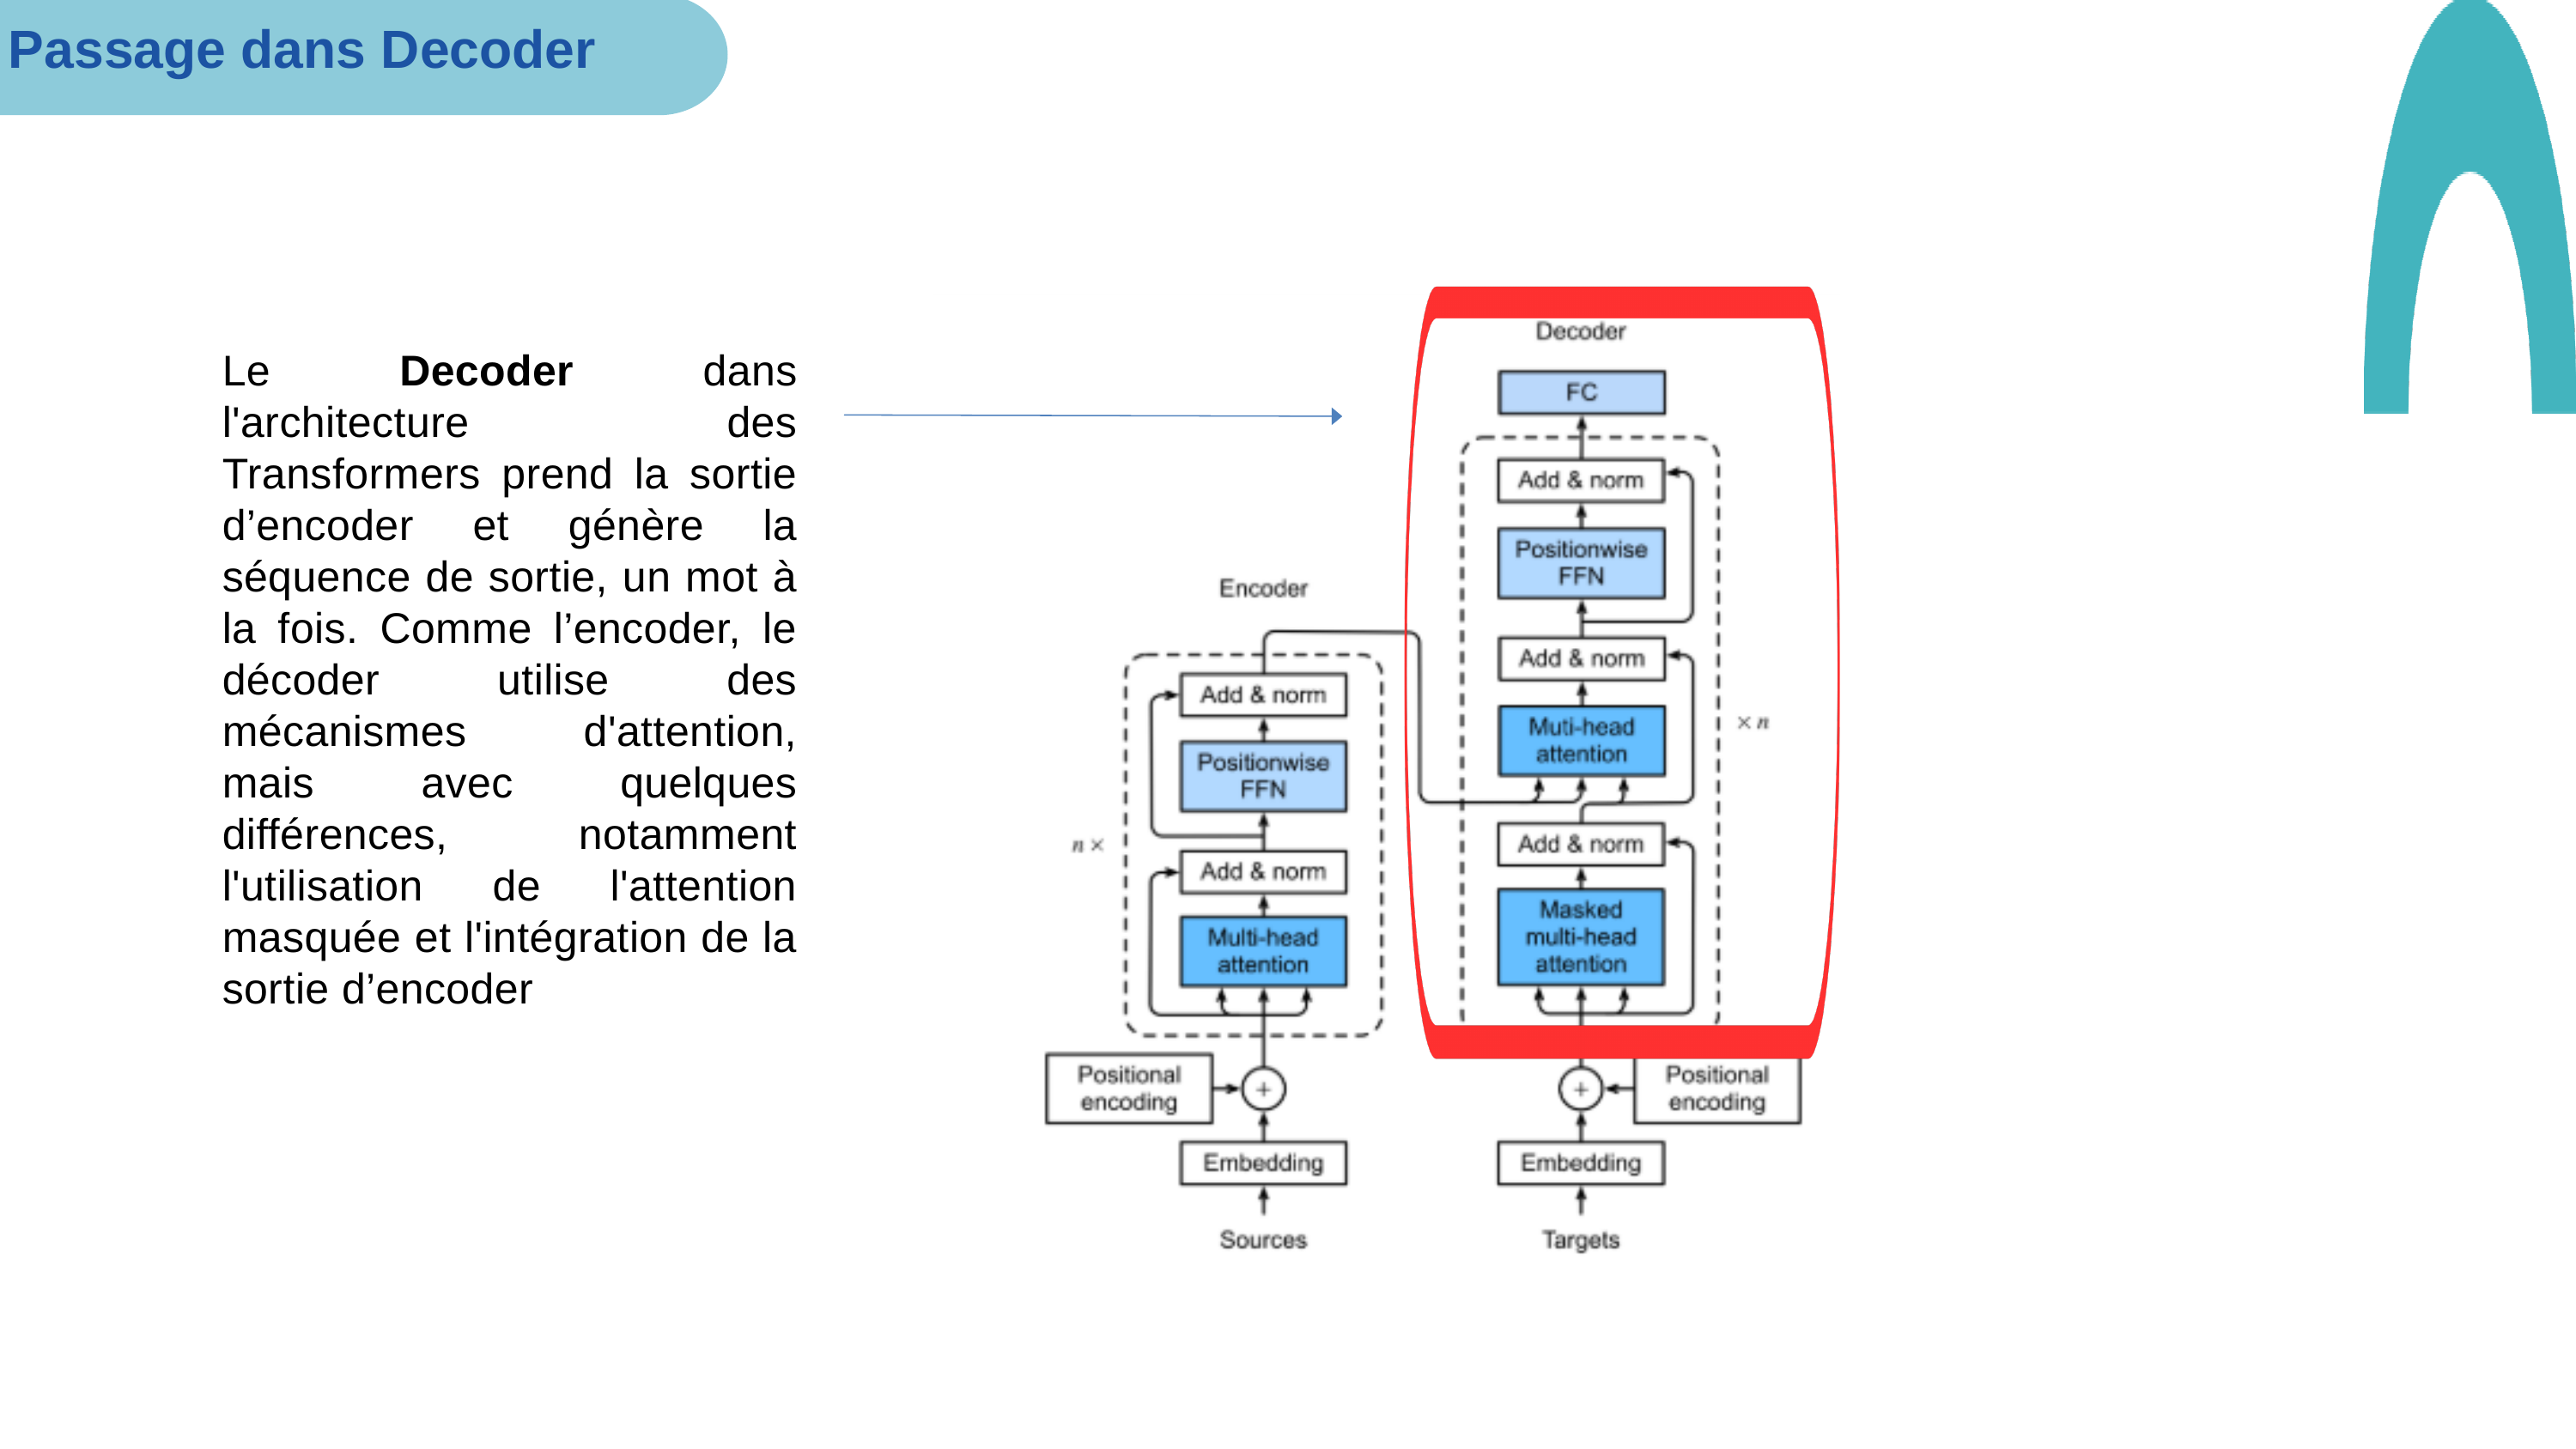

Passage dans Decoder

Le Decoder dans l'architecture des Transformers prend la sortie d’encoder et génère la séquence de sortie, un mot à la fois. Comme l’encoder, le décoder utilise des mécanismes d'attention, mais avec quelques différences, notamment l'utilisation de l'attention masquée et l'intégration de la sortie d’encoder